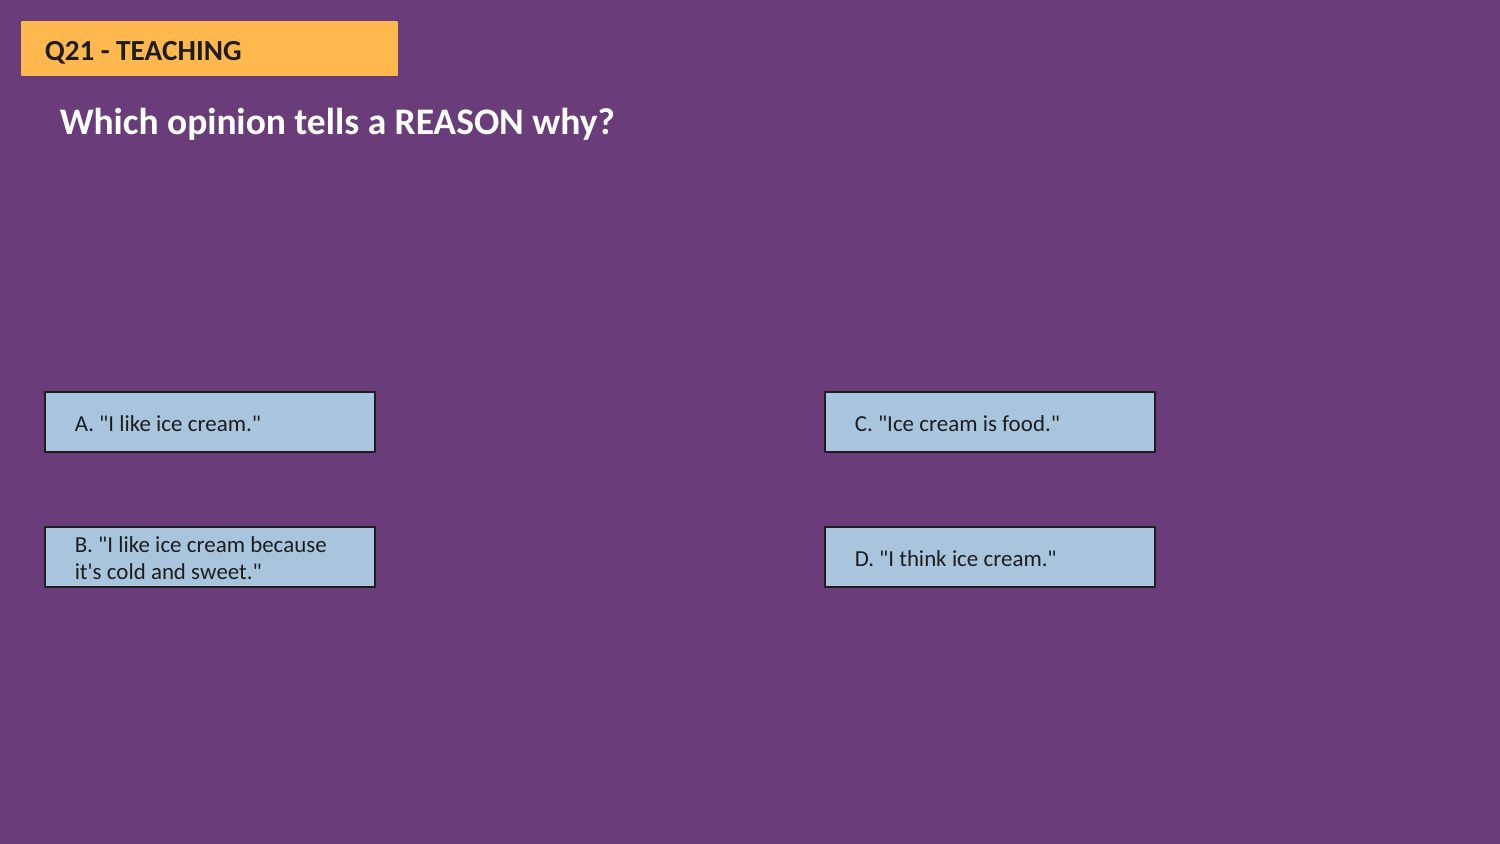

Q21 - TEACHING
Which opinion tells a REASON why?

A. "I like ice cream."
C. "Ice cream is food."

B. "I like ice cream because it's cold and sweet."
D. "I think ice cream."